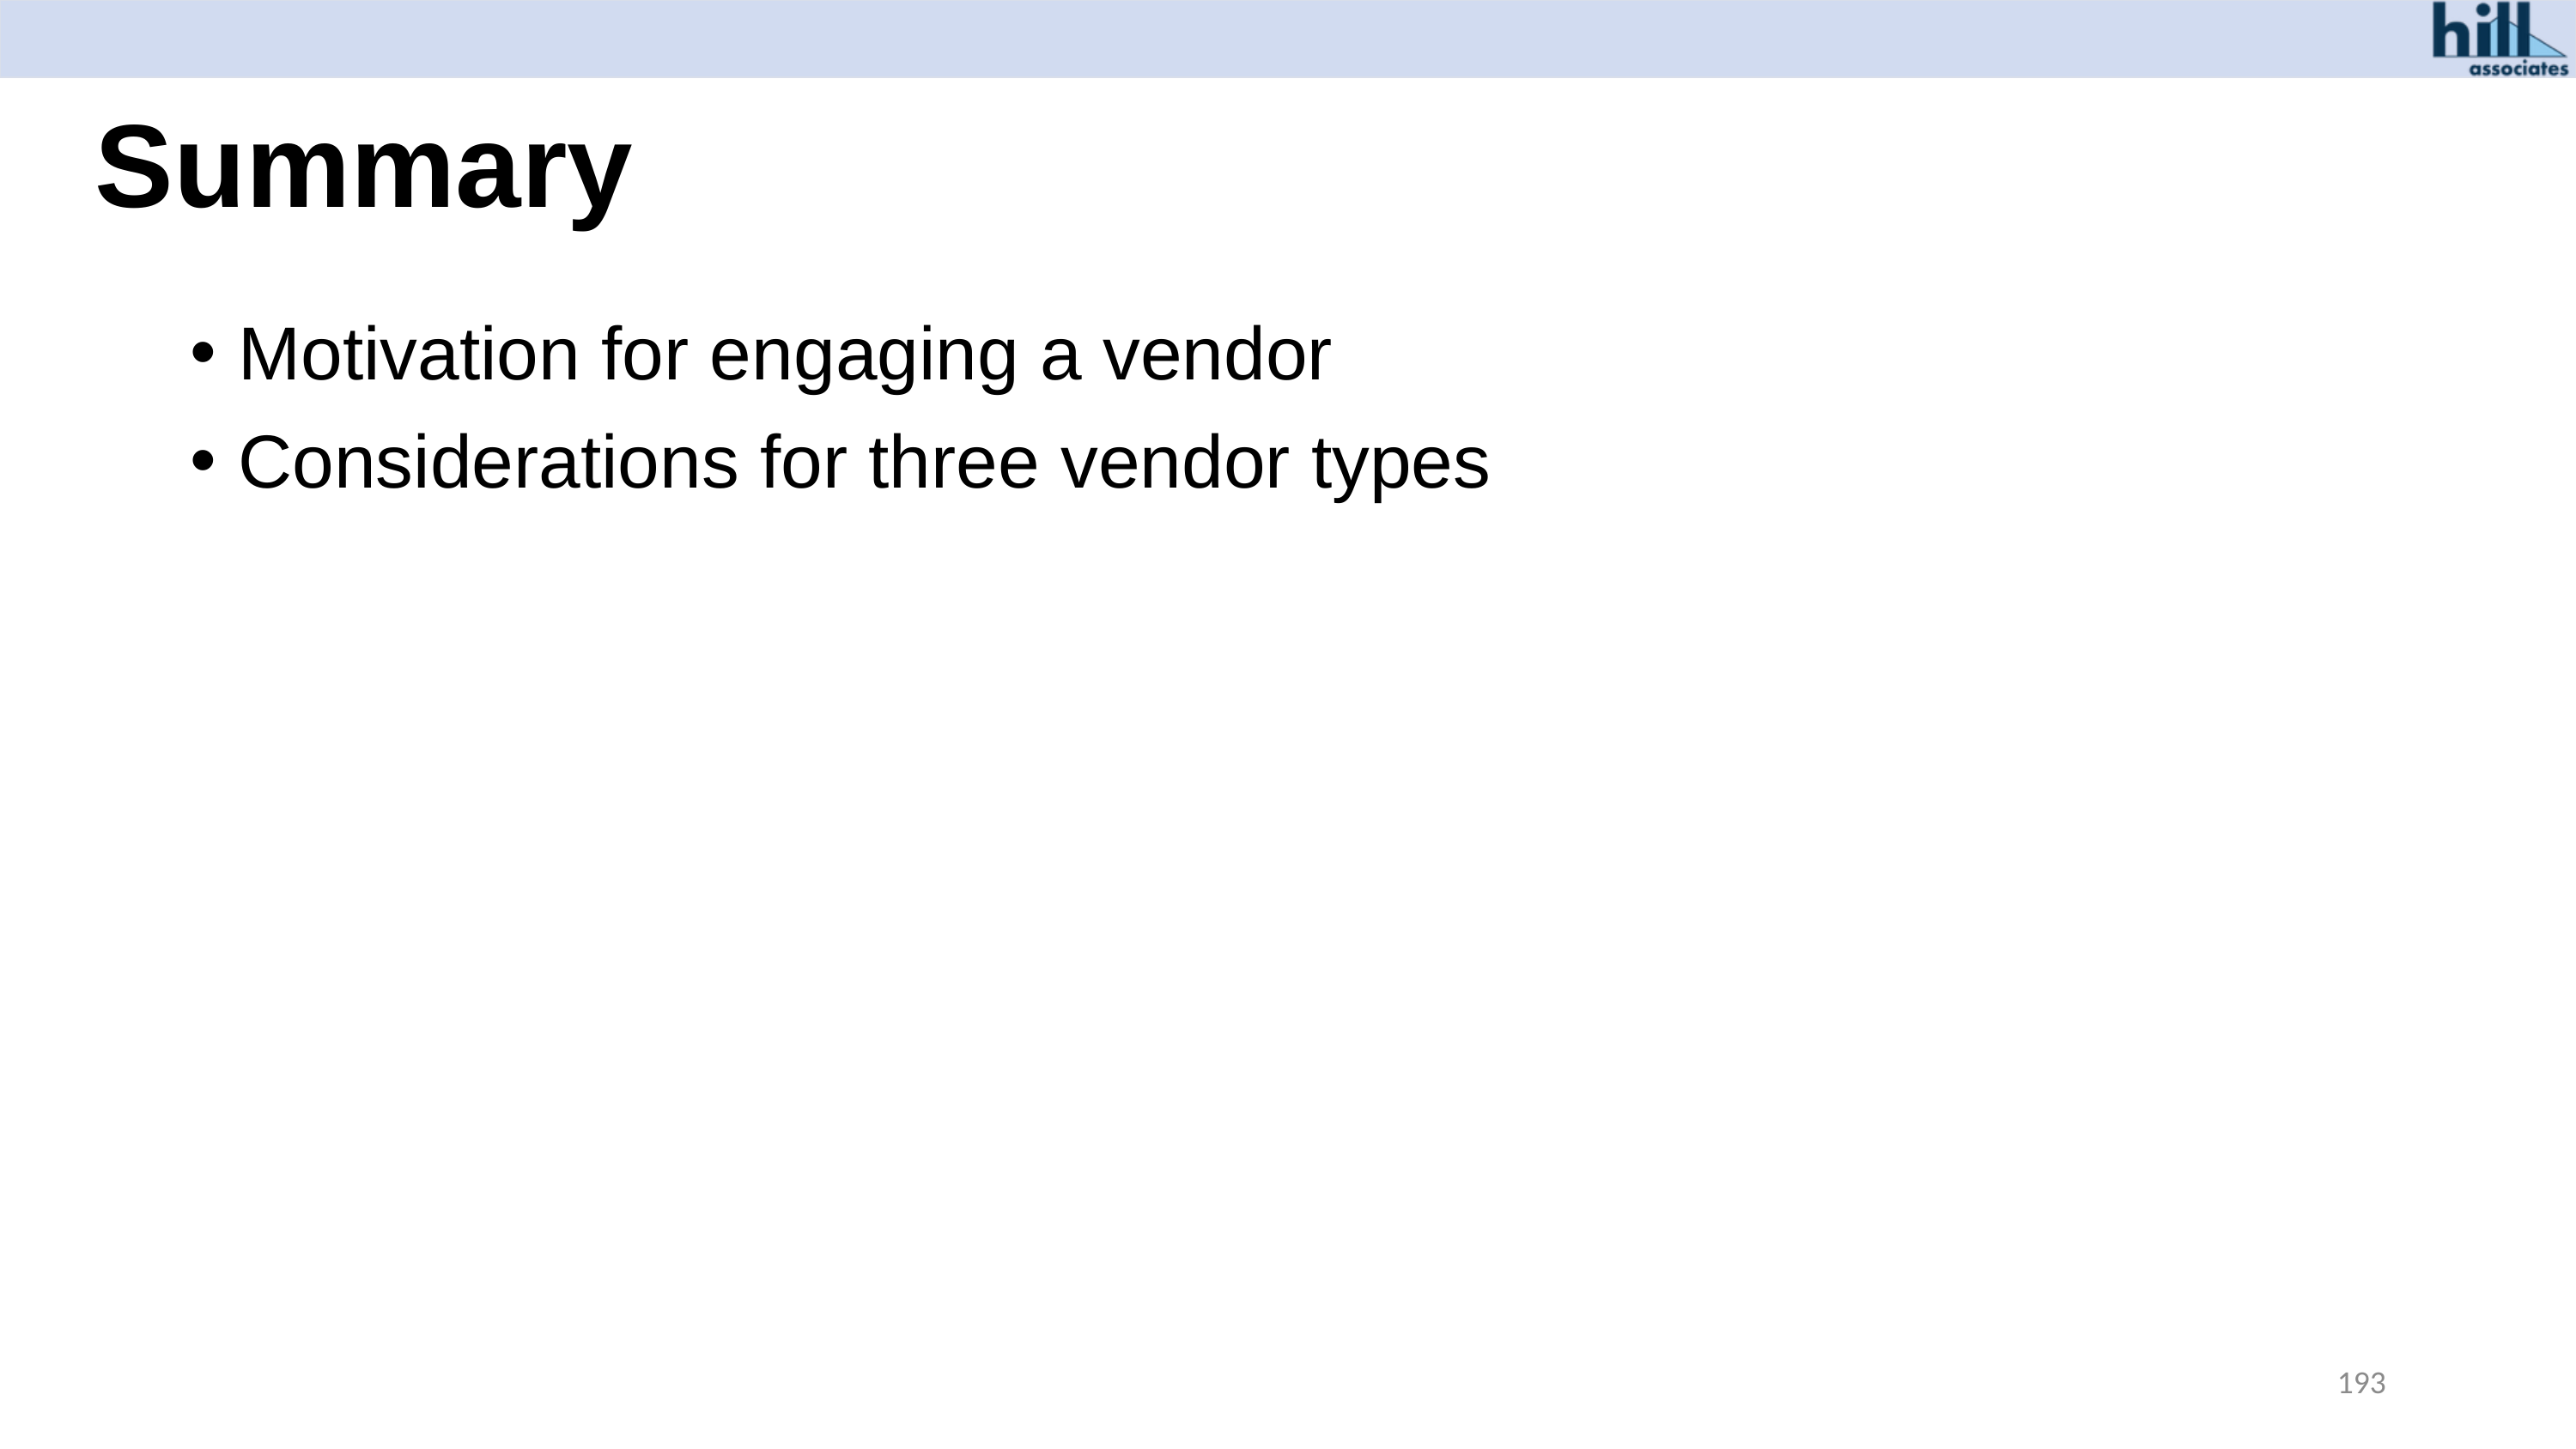

# Summary
Motivation for engaging a vendor
Considerations for three vendor types

193